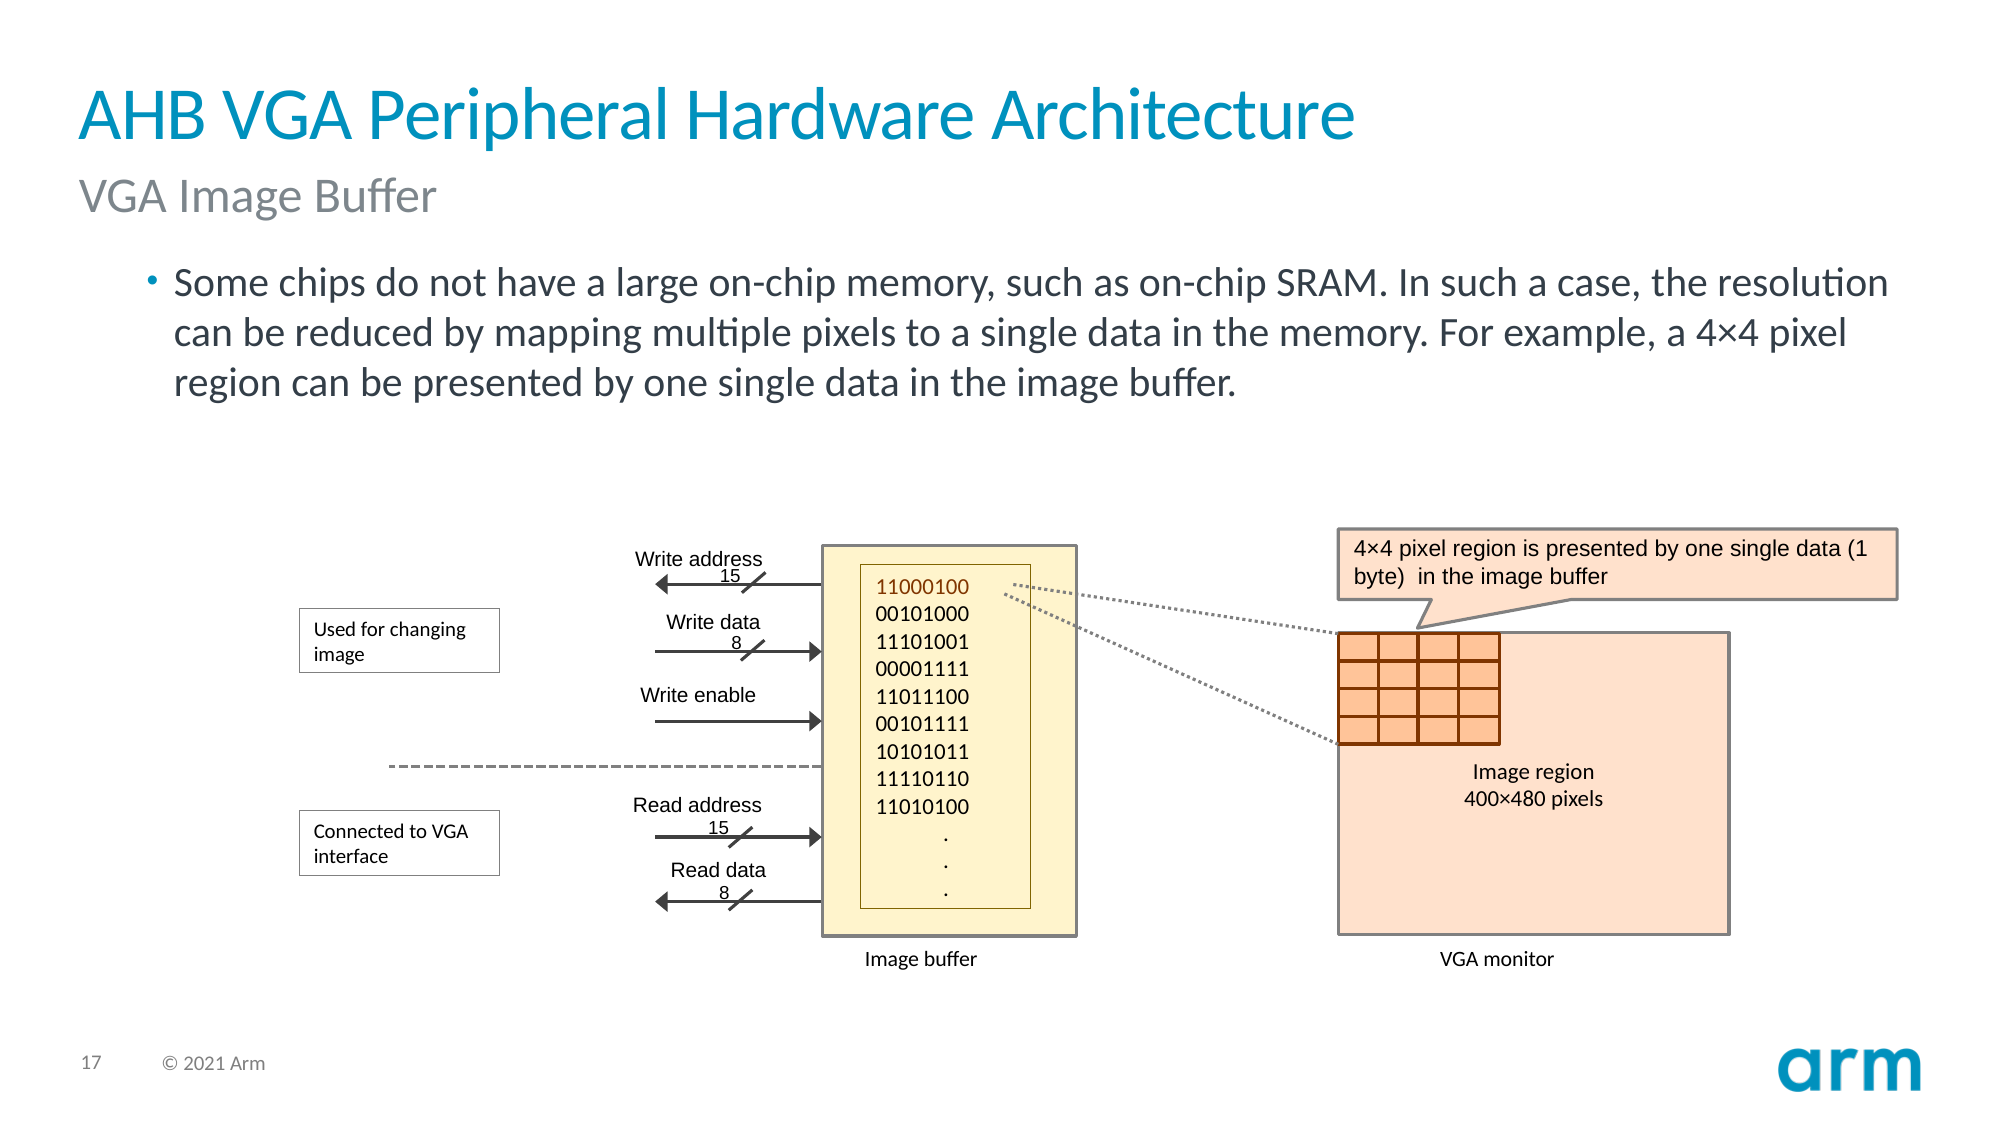

# AHB VGA Peripheral Hardware Architecture
VGA Image Buffer

Some chips do not have a large on-chip memory, such as on-chip SRAM. In such a case, the resolution can be reduced by mapping multiple pixels to a single data in the memory. For example, a 4×4 pixel region can be presented by one single data in the image buffer.

4×4 pixel region is presented by one single data (1 byte)  in the image buffer

Write address

15
11000100
00101000
11101001
00001111
11011100
00101111
10101011
11110110
11010100
.
.
.
Write data
Used for changing image
8
Image region
400×480 pixels

Write enable

Read address
15
Connected to VGA interface
Read data
8
Image buffer
VGA monitor